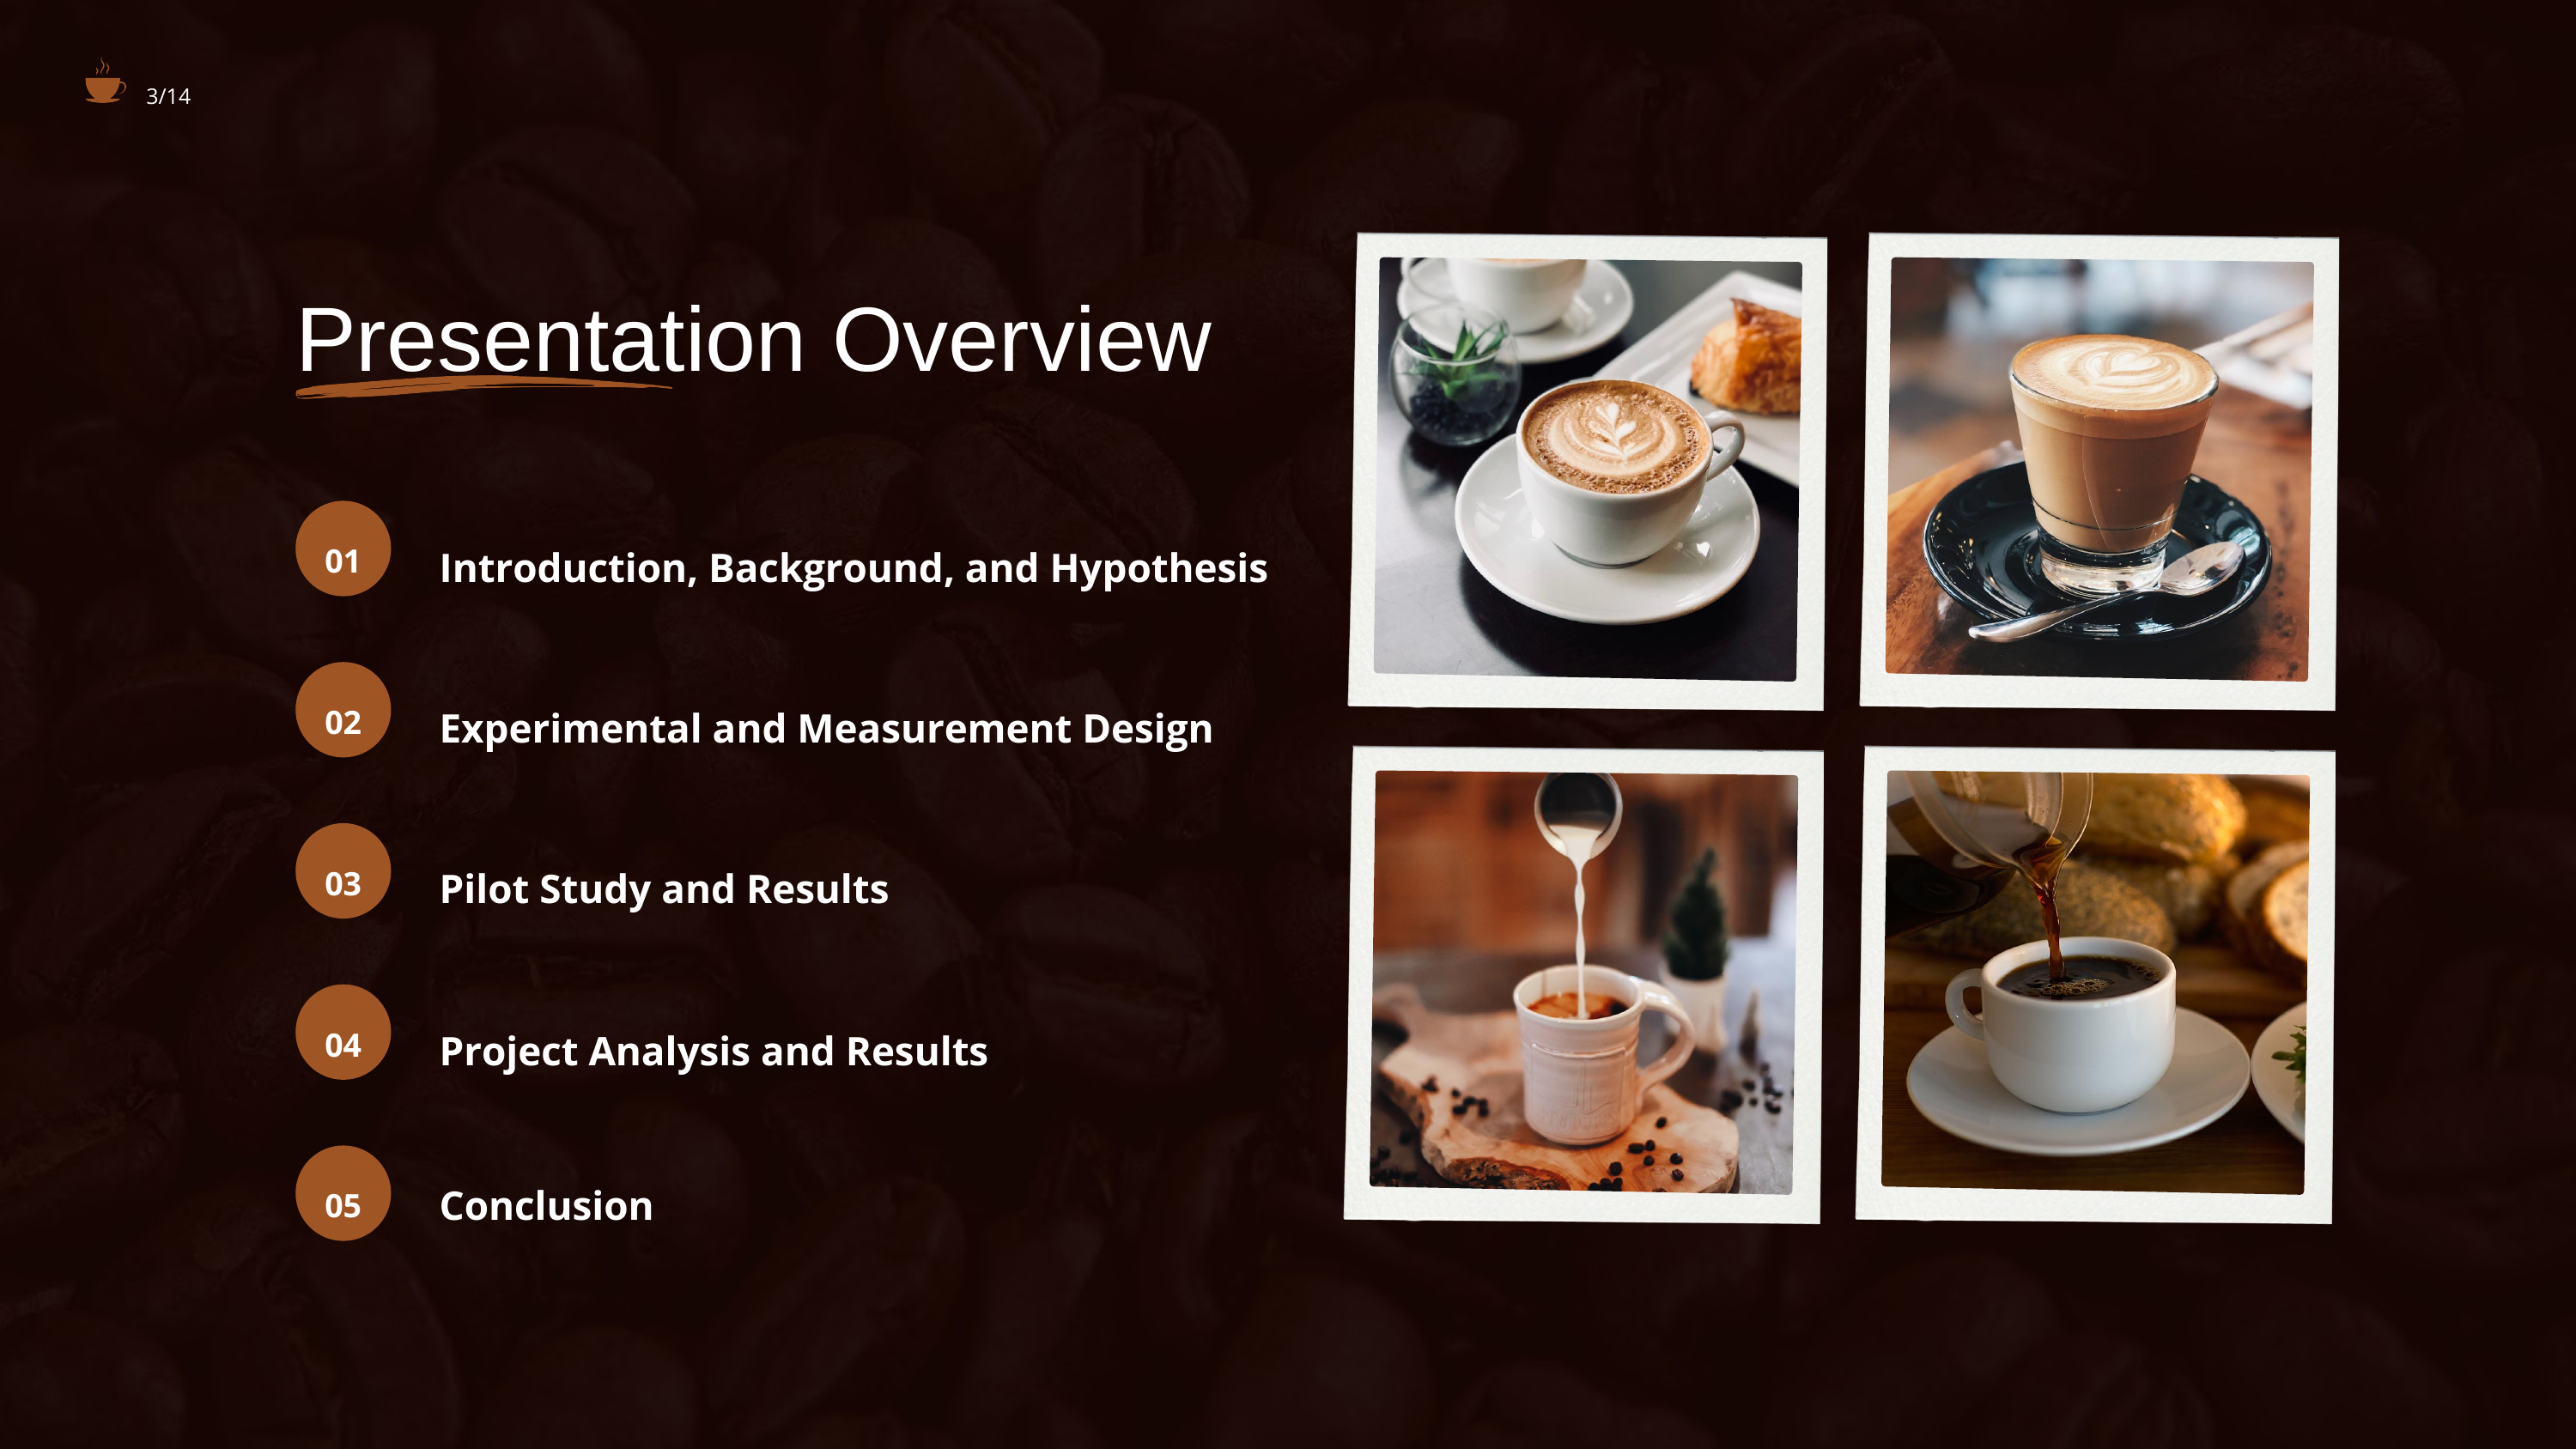

3/14

Presentation Overview

Introduction, Background, and Hypothesis
01

Experimental and Measurement Design
02

Pilot Study and Results
03

Project Analysis and Results
04

Conclusion
05